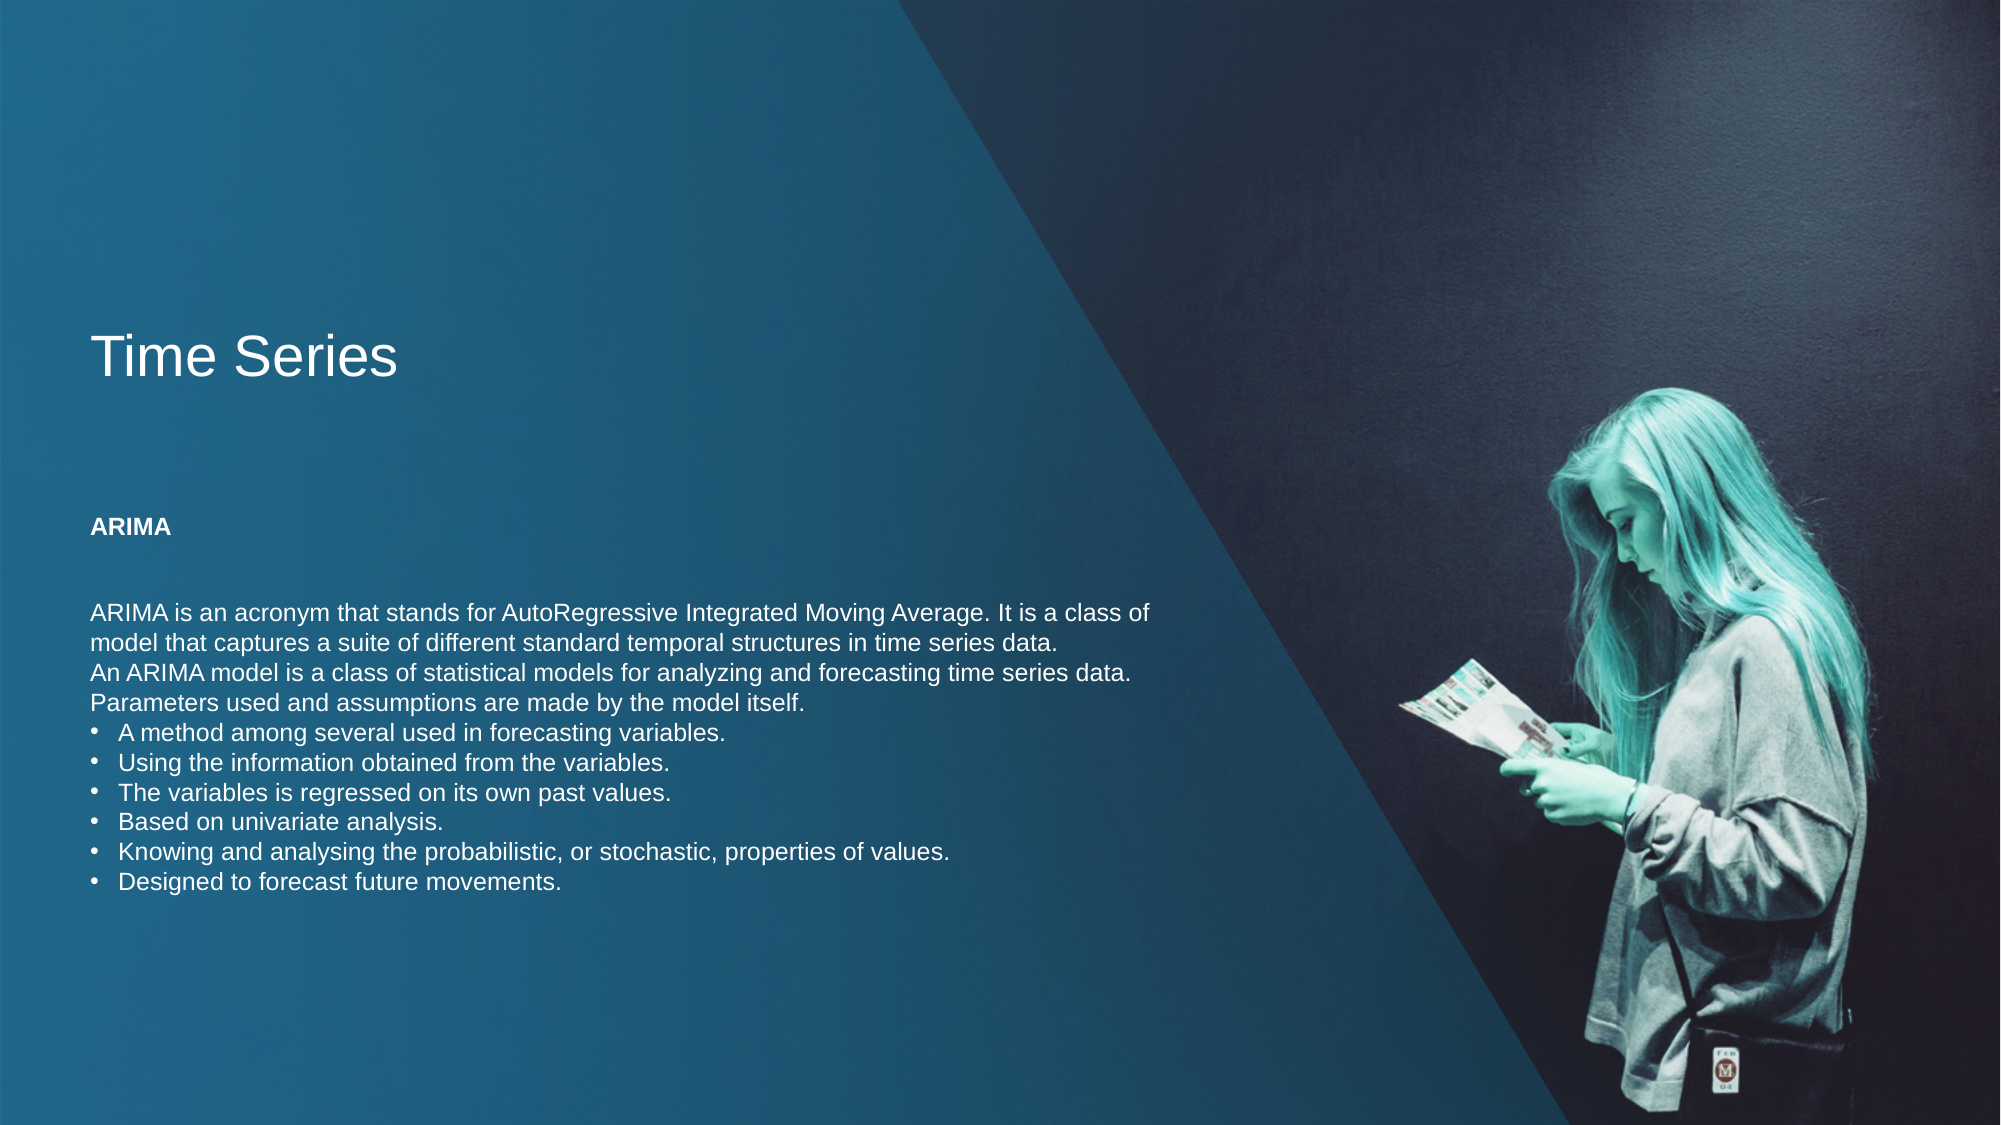

Time Series
ARIMA

ARIMA is an acronym that stands for AutoRegressive Integrated Moving Average. It is a class of model that captures a suite of different standard temporal structures in time series data.
An ARIMA model is a class of statistical models for analyzing and forecasting time series data. Parameters used and assumptions are made by the model itself.
A method among several used in forecasting variables.
Using the information obtained from the variables.
The variables is regressed on its own past values.
Based on univariate analysis.
Knowing and analysing the probabilistic, or stochastic, properties of values.
Designed to forecast future movements.